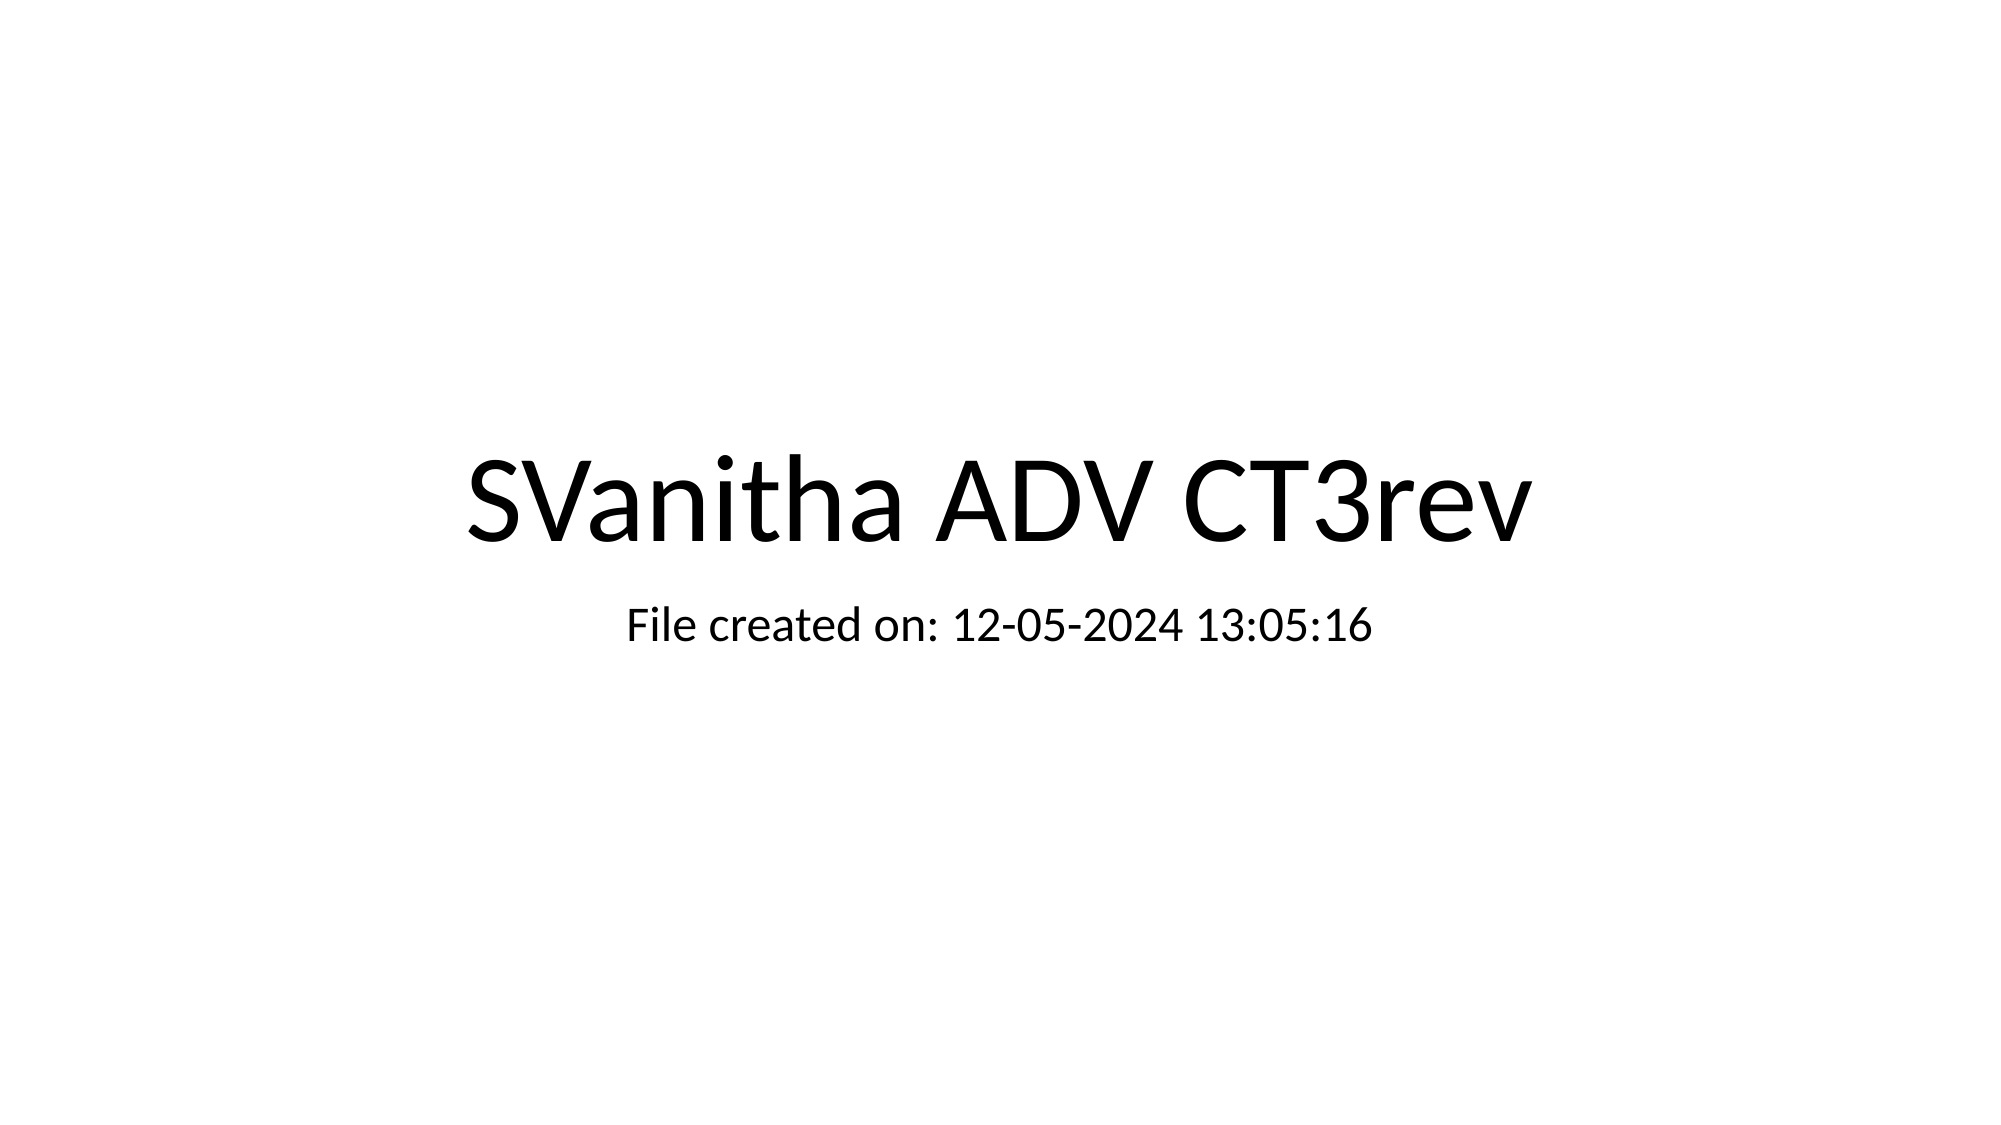

# SVanitha ADV CT3rev
File created on: 12-05-2024 13:05:16